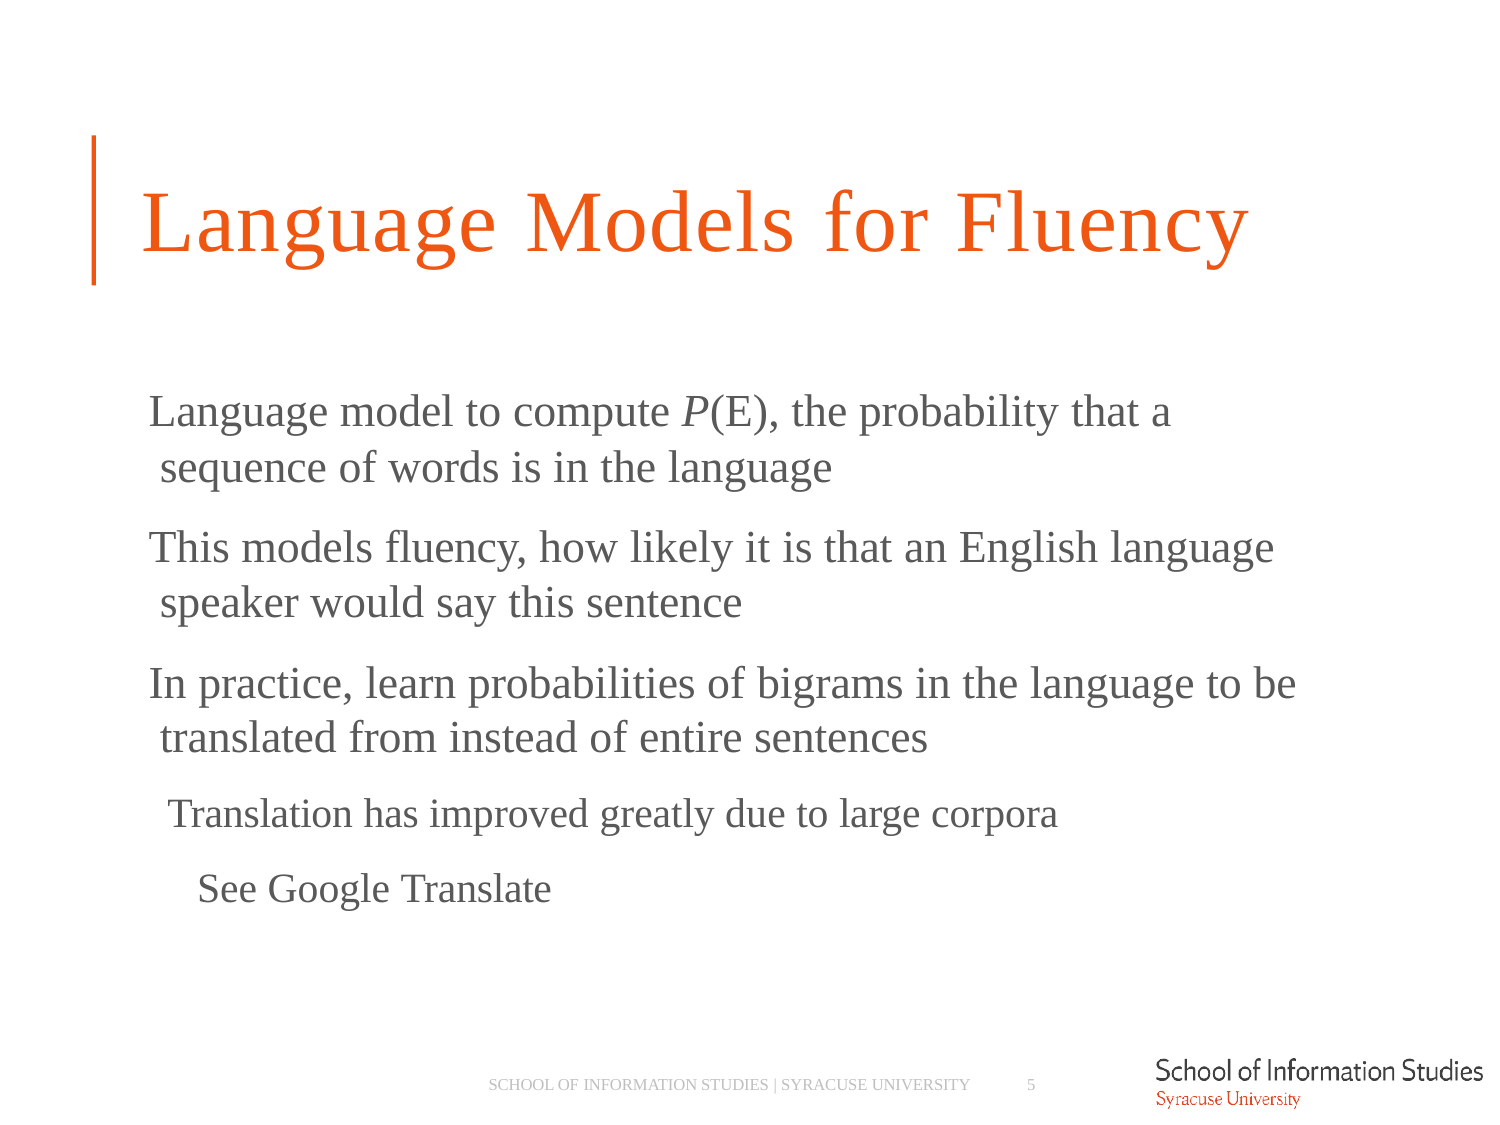

# Language Models for Fluency
Language model to compute P(E), the probability that a  sequence of words is in the language
This models fluency, how likely it is that an English language  speaker would say this sentence
In practice, learn probabilities of bigrams in the language to be  translated from instead of entire sentences
­ Translation has improved greatly due to large corpora
­ See Google Translate
SCHOOL OF INFORMATION STUDIES | SYRACUSE UNIVERSITY
5